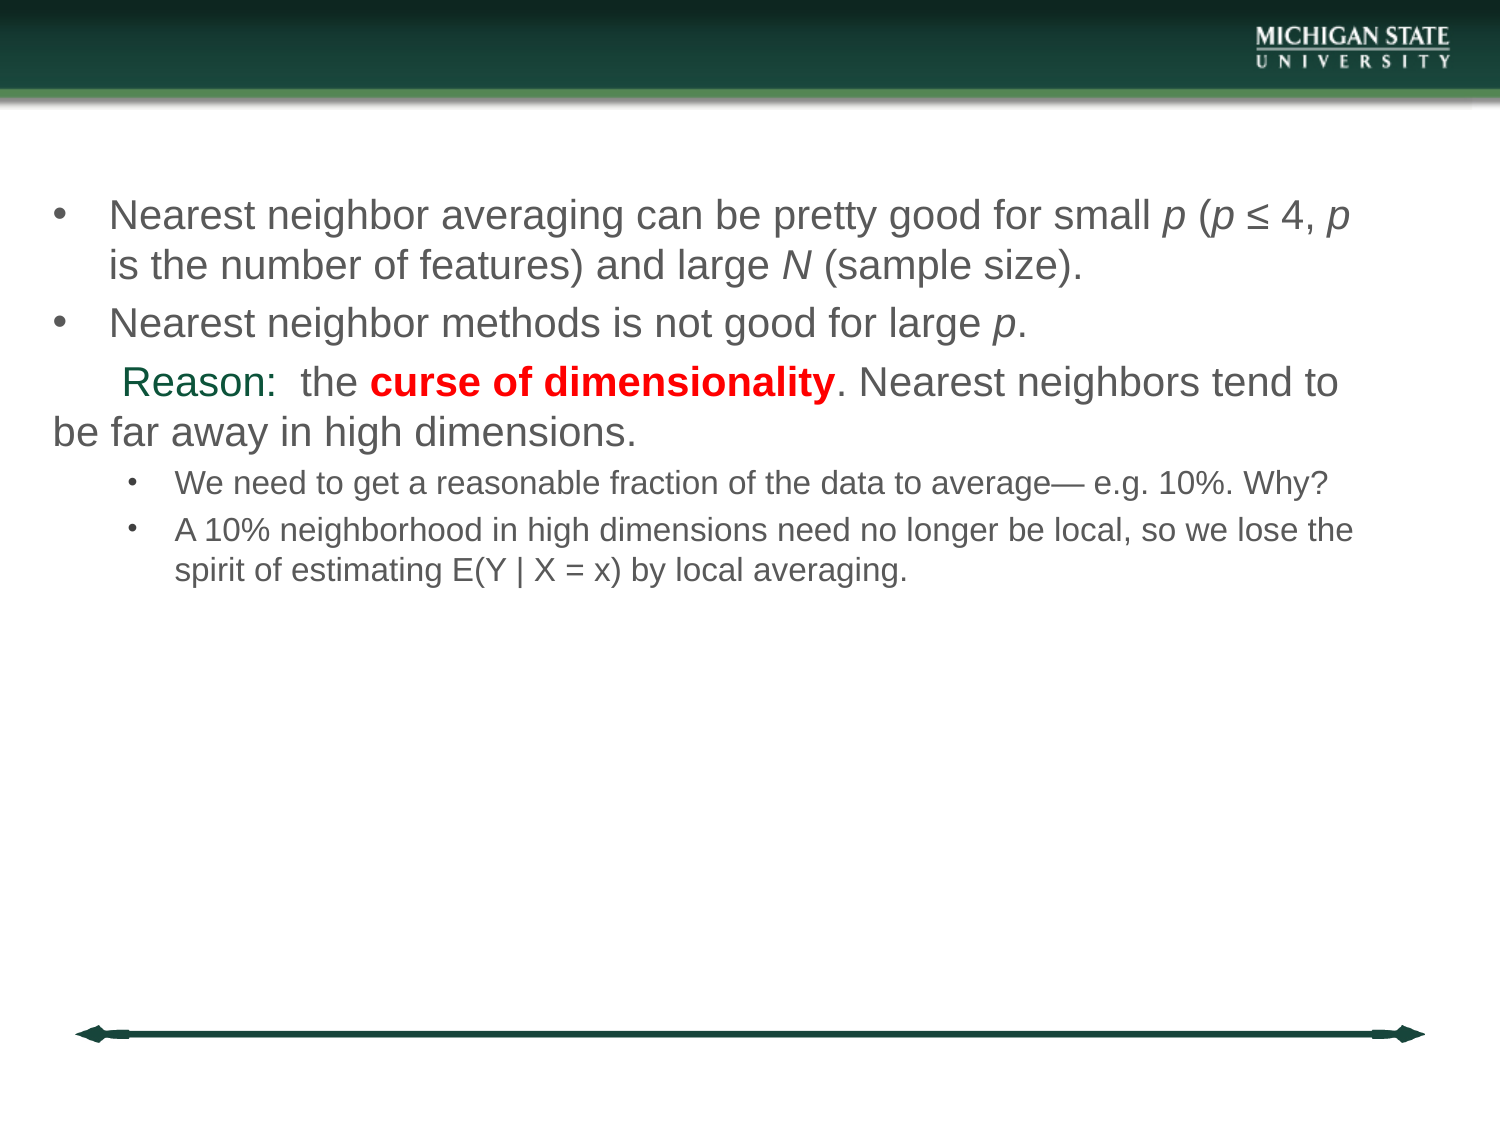

Nearest neighbor averaging can be pretty good for small p (p ≤ 4, p is the number of features) and large N (sample size).
Nearest neighbor methods is not good for large p.
      Reason:  the curse of dimensionality. Nearest neighbors tend to be far away in high dimensions.
We need to get a reasonable fraction of the data to average— e.g. 10%. Why?
A 10% neighborhood in high dimensions need no longer be local, so we lose the spirit of estimating E(Y | X = x) by local averaging.